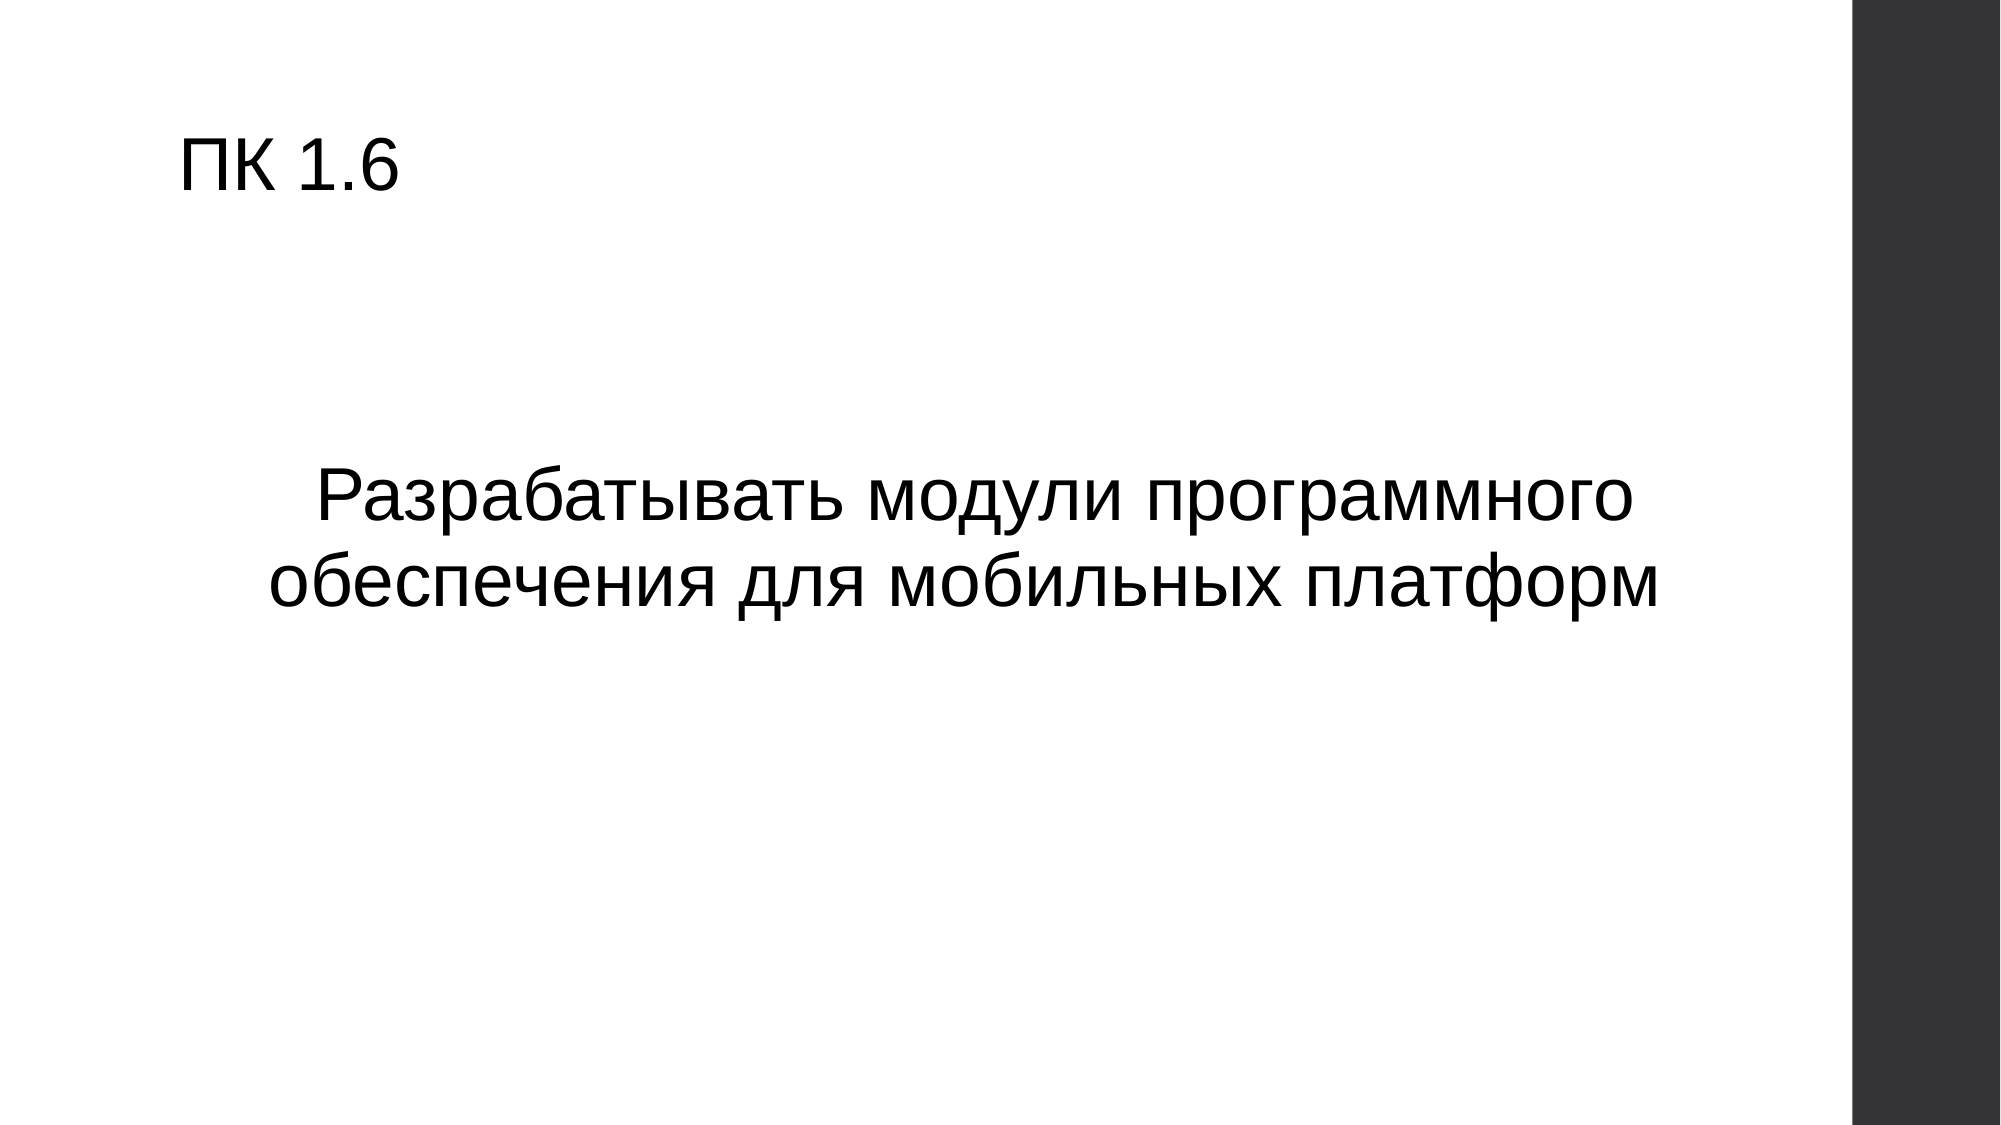

Пк 1.6
Разрабатывать модули программного обеспечения для мобильных платформ